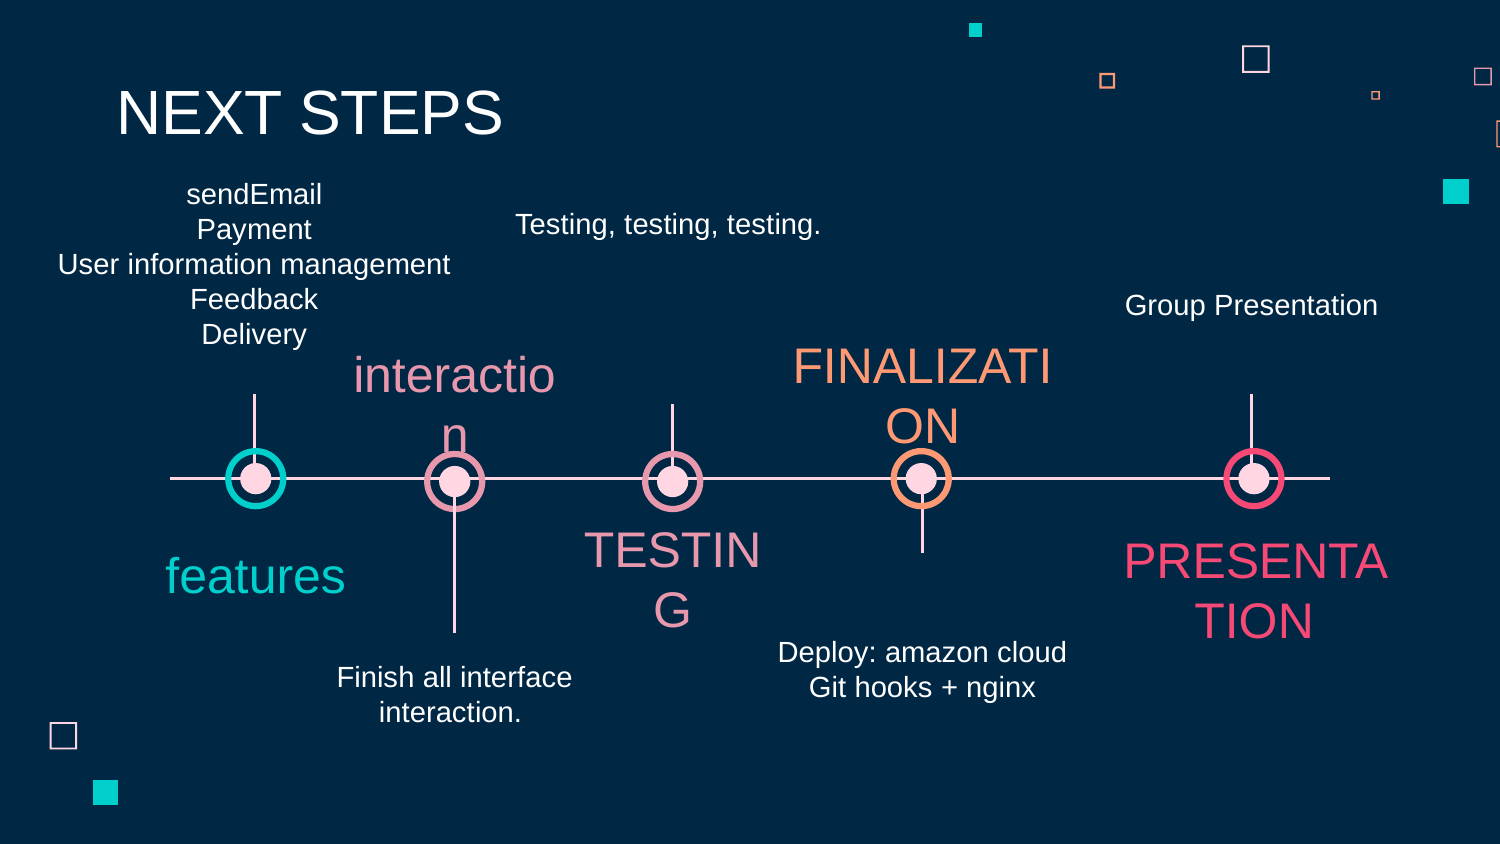

# NEXT STEPS
Testing, testing, testing.
sendEmail
Payment
User information management
Feedback
Delivery
Group Presentation
FINALIZATION
interaction

features
TESTING
PRESENTATION
Deploy: amazon cloud
Git hooks + nginx
Finish all interface interaction.